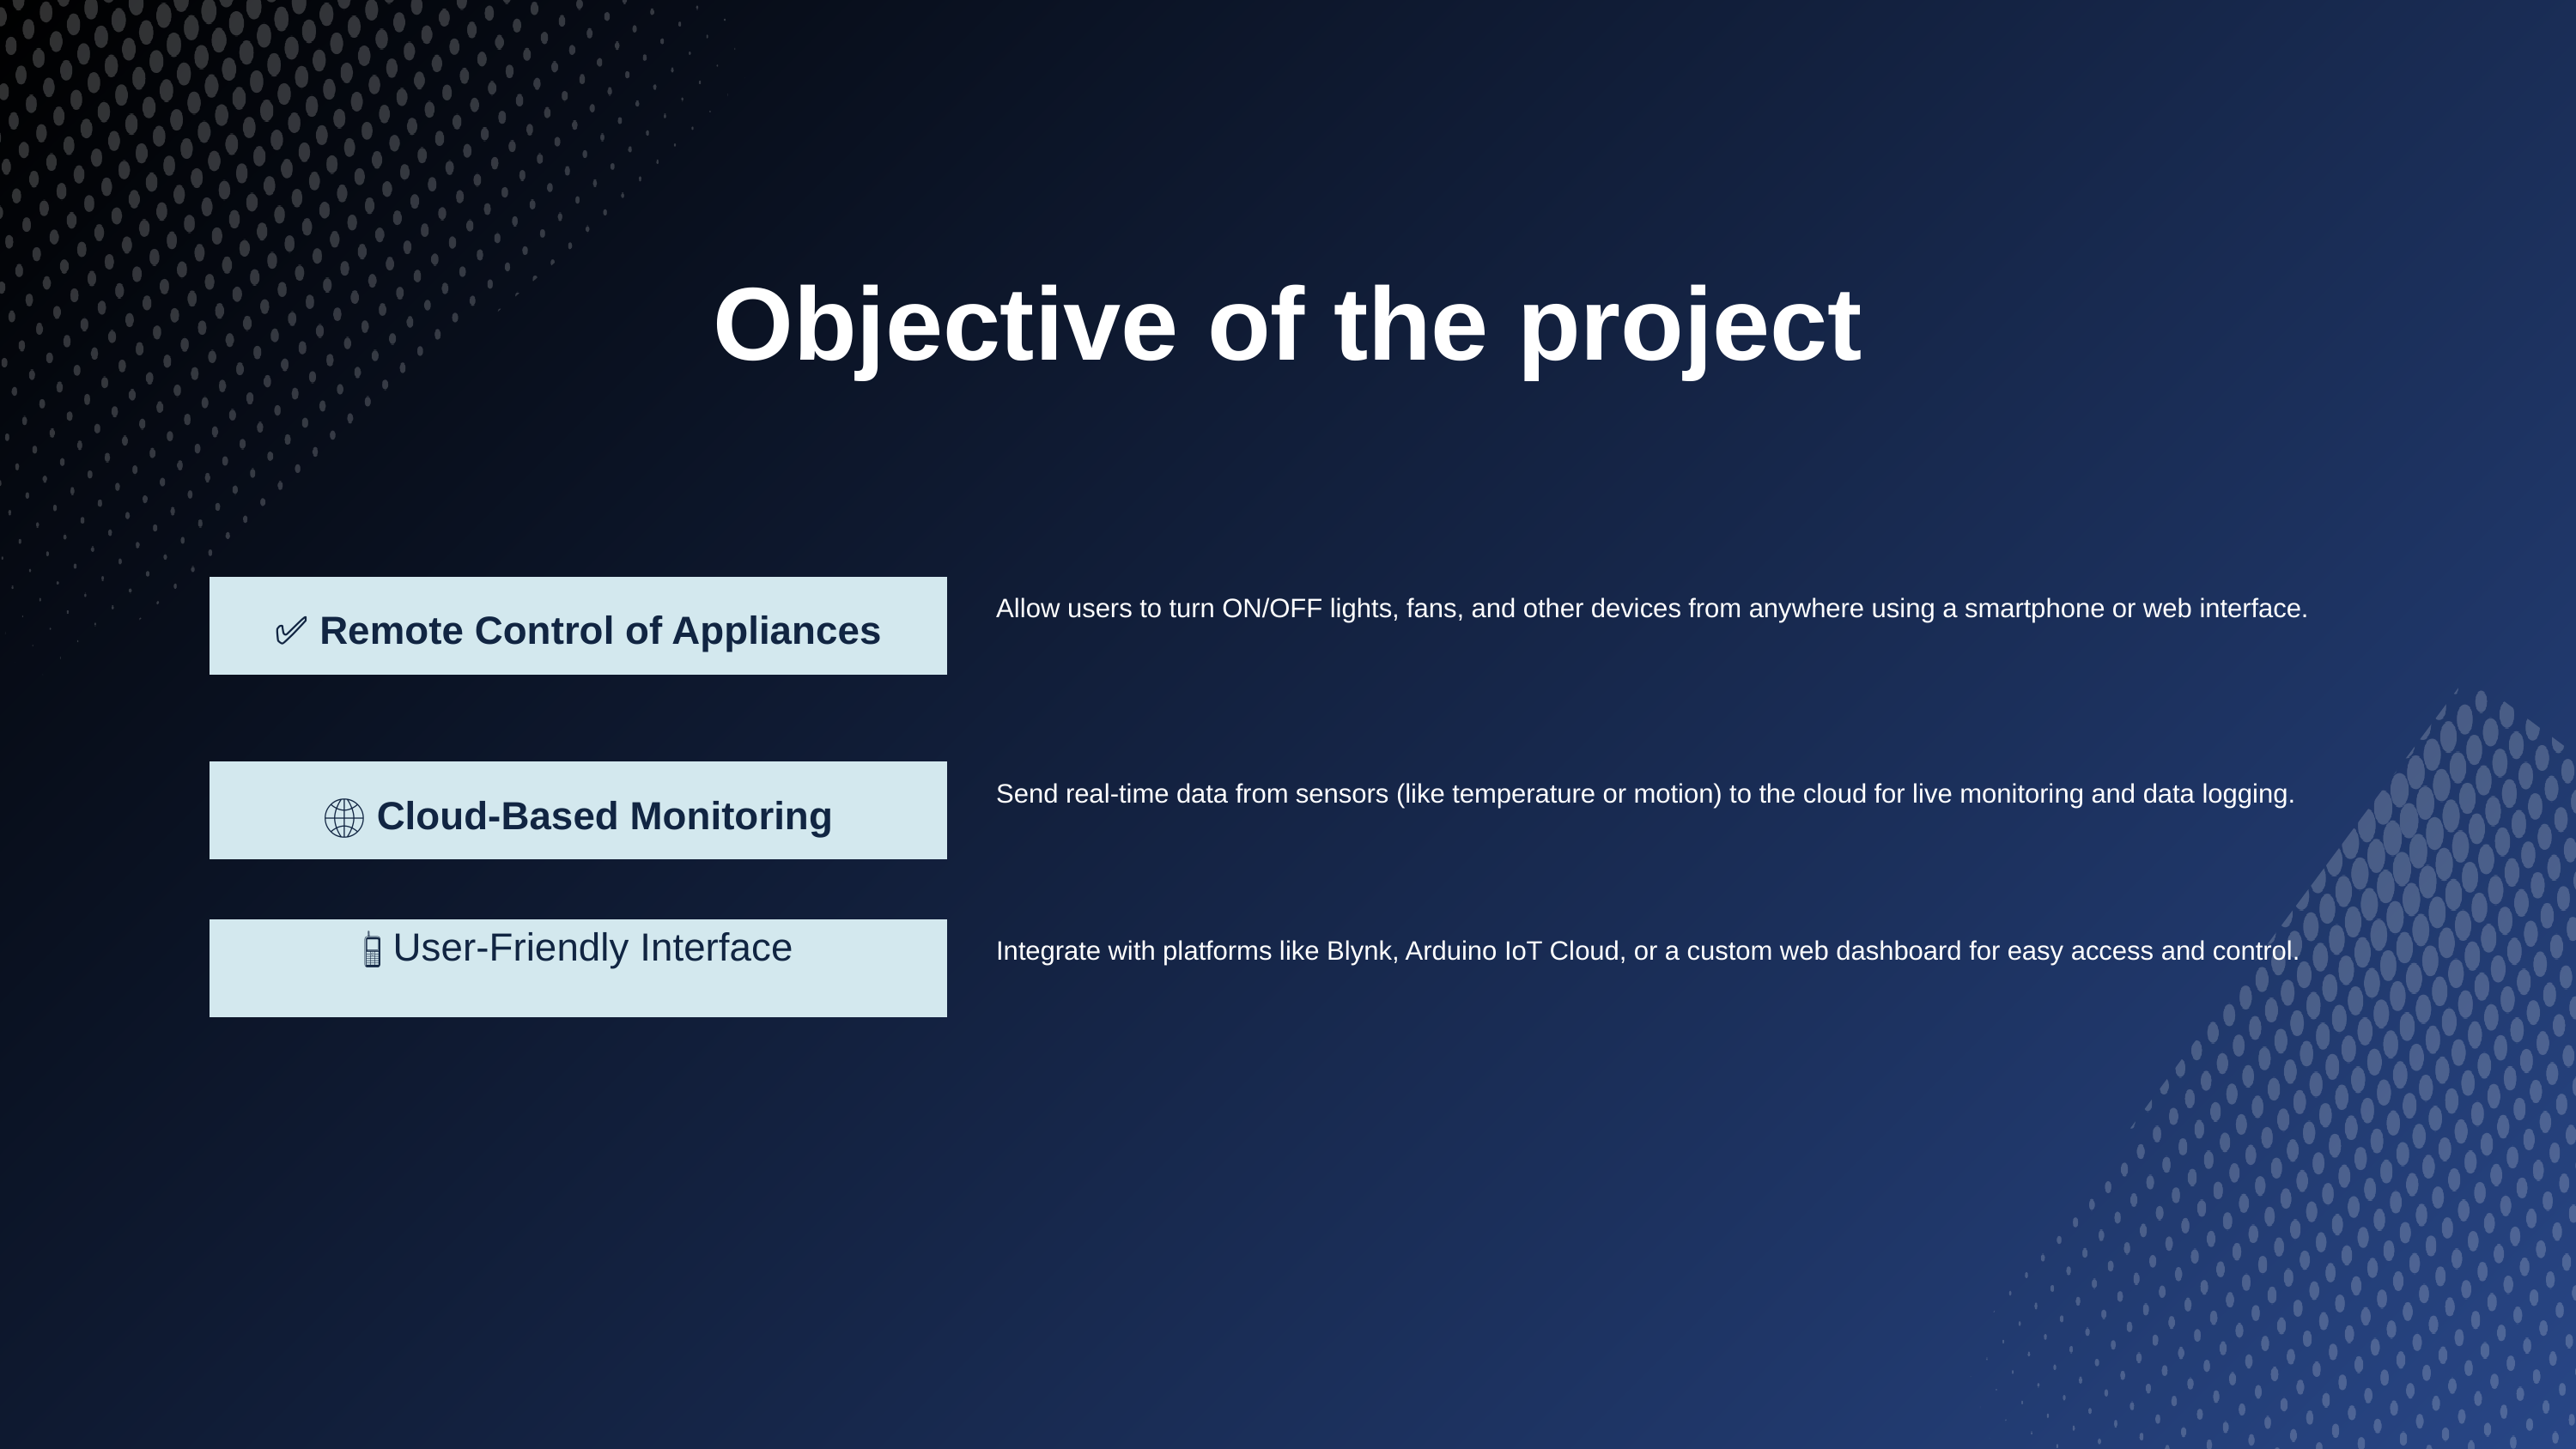

Objective of the project

Allow users to turn ON/OFF lights, fans, and other devices from anywhere using a smartphone or web interface.

✅ Remote Control of Appliances

Send real-time data from sensors (like temperature or motion) to the cloud for live monitoring and data logging.
🌐 Cloud-Based Monitoring
📱 User-Friendly Interface

Integrate with platforms like Blynk, Arduino IoT Cloud, or a custom web dashboard for easy access and control.